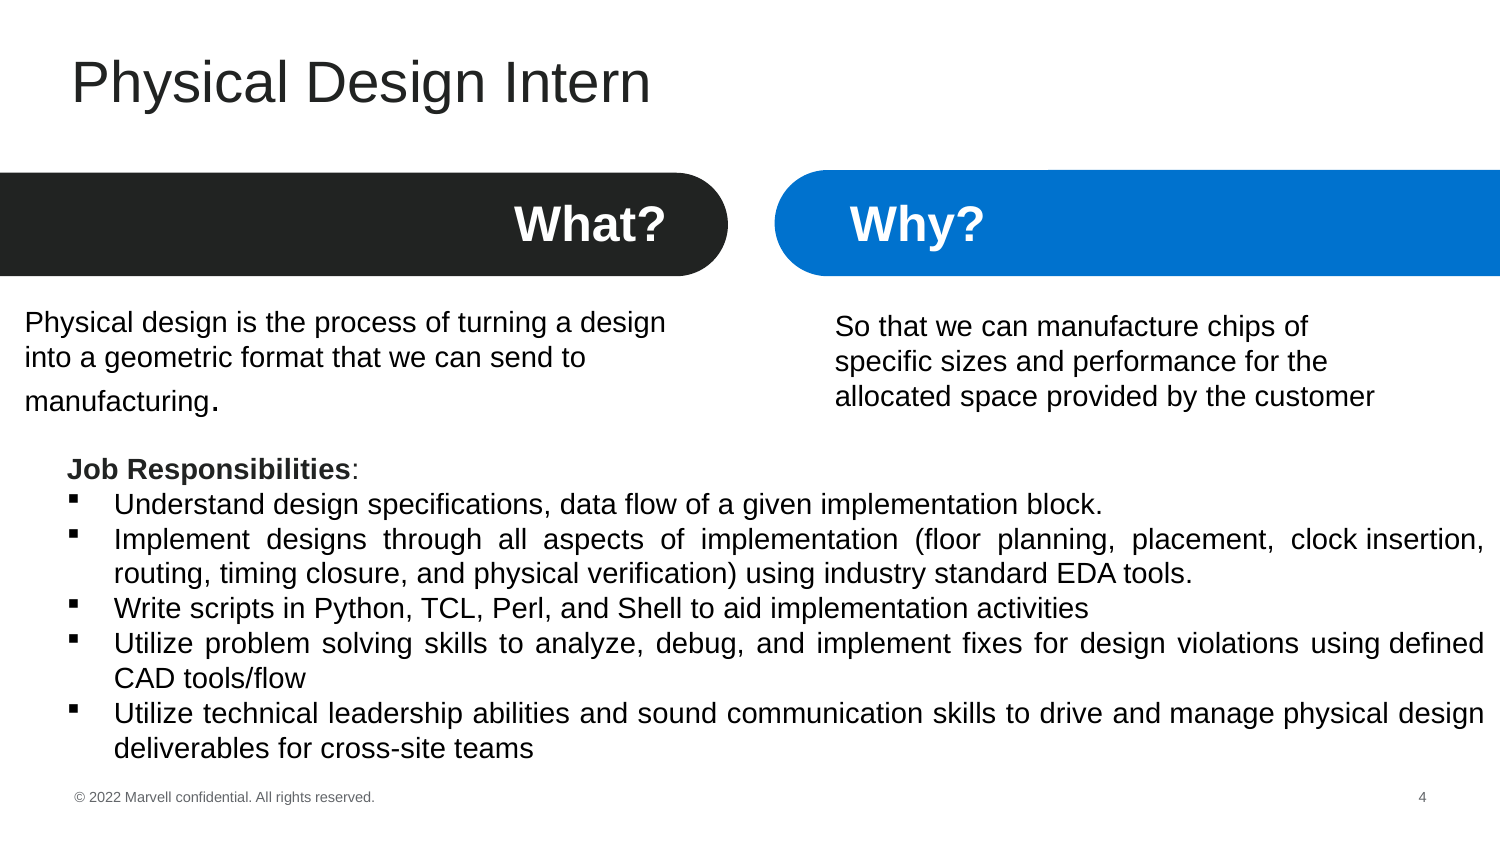

# Physical Design Intern
What?
Why?
Physical design is the process of turning a design into a geometric format that we can send to manufacturing.
So that we can manufacture chips of specific sizes and performance for the allocated space provided by the customer
Job Responsibilities:
Understand design specifications, data flow of a given implementation block.
Implement designs through all aspects of implementation (floor planning, placement, clock insertion, routing, timing closure, and physical verification) using industry standard EDA tools.
Write scripts in Python, TCL, Perl, and Shell to aid implementation activities
Utilize problem solving skills to analyze, debug, and implement fixes for design violations using defined CAD tools/flow
Utilize technical leadership abilities and sound communication skills to drive and manage physical design deliverables for cross-site teams